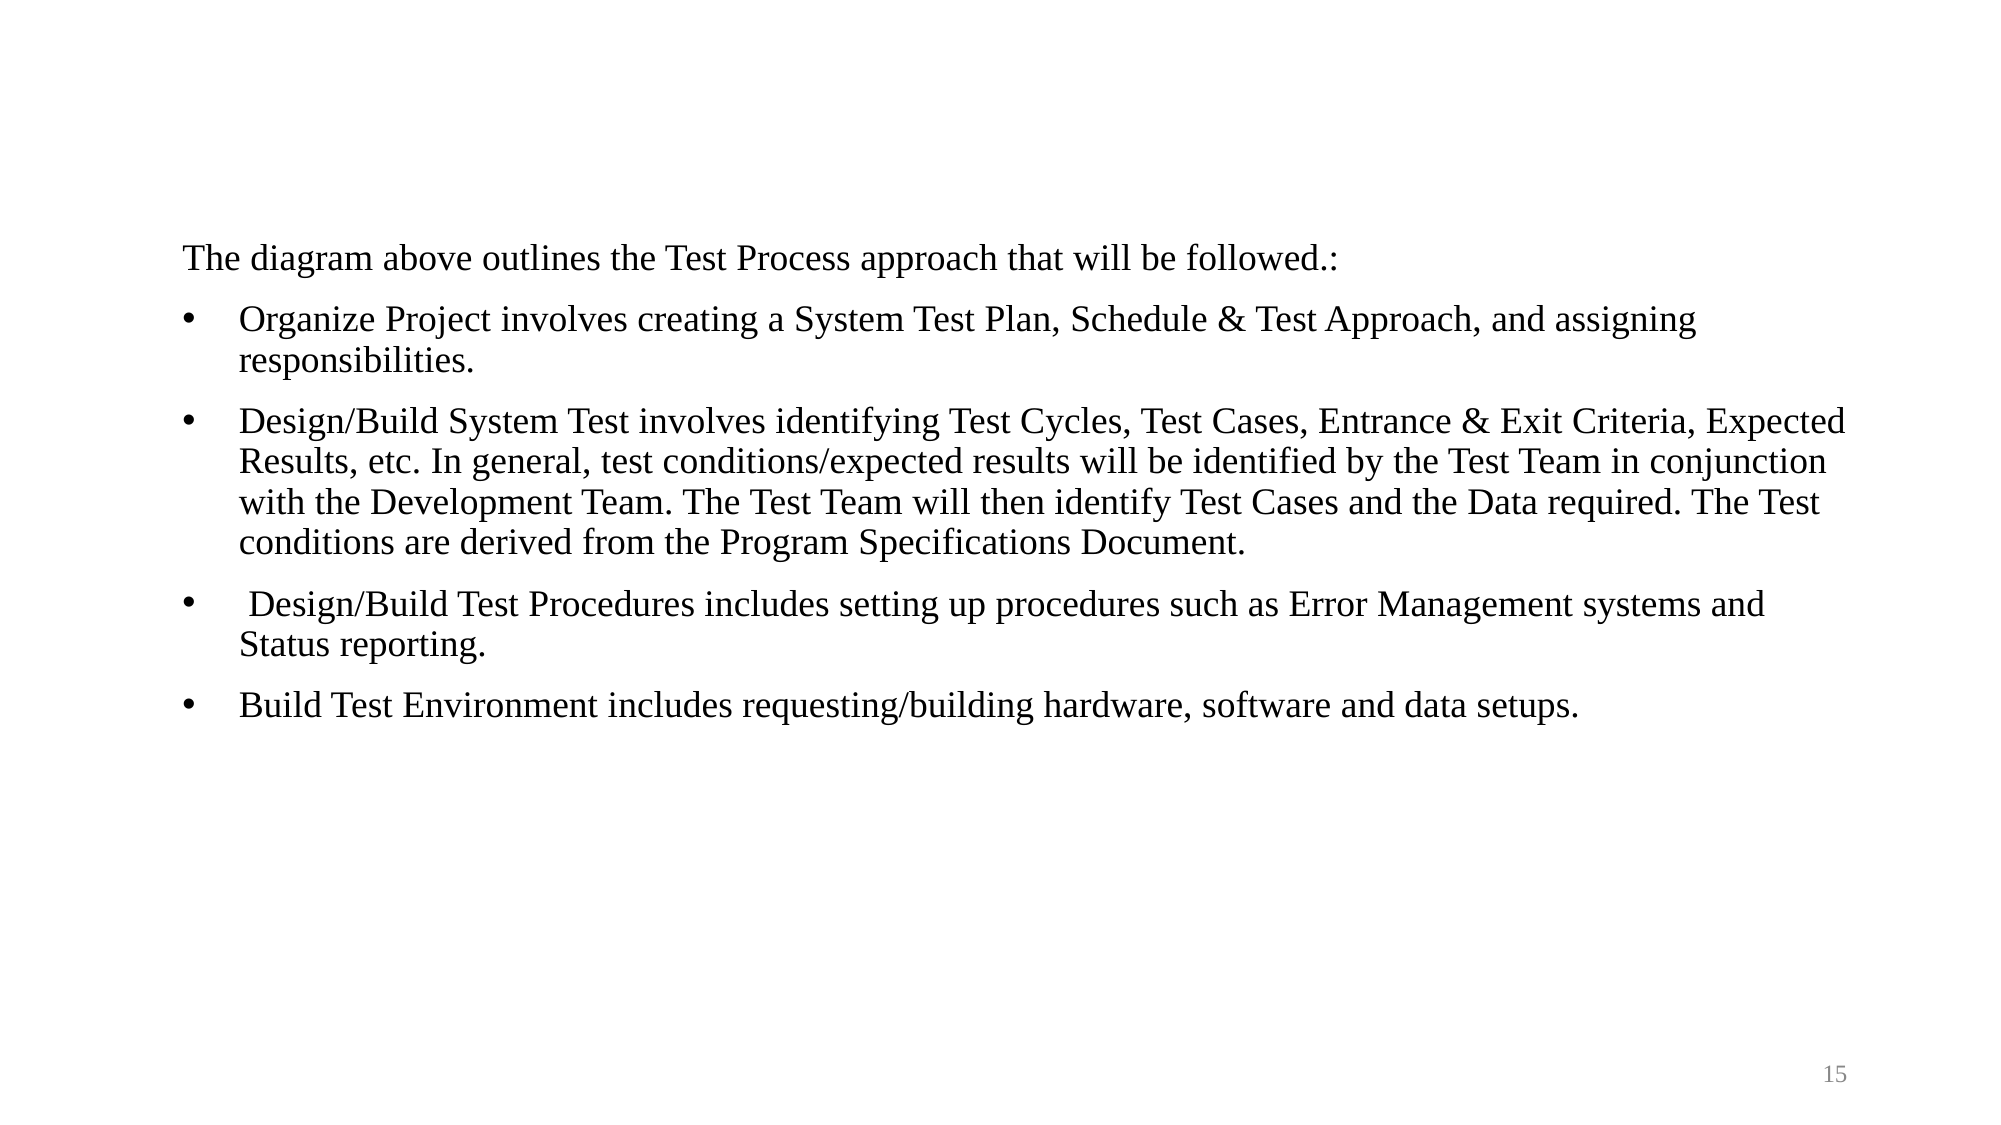

The diagram above outlines the Test Process approach that will be followed.:
Organize Project involves creating a System Test Plan, Schedule & Test Approach, and assigning responsibilities.
Design/Build System Test involves identifying Test Cycles, Test Cases, Entrance & Exit Criteria, Expected Results, etc. In general, test conditions/expected results will be identified by the Test Team in conjunction with the Development Team. The Test Team will then identify Test Cases and the Data required. The Test conditions are derived from the Program Specifications Document.
 Design/Build Test Procedures includes setting up procedures such as Error Management systems and Status reporting.
Build Test Environment includes requesting/building hardware, software and data setups.

15